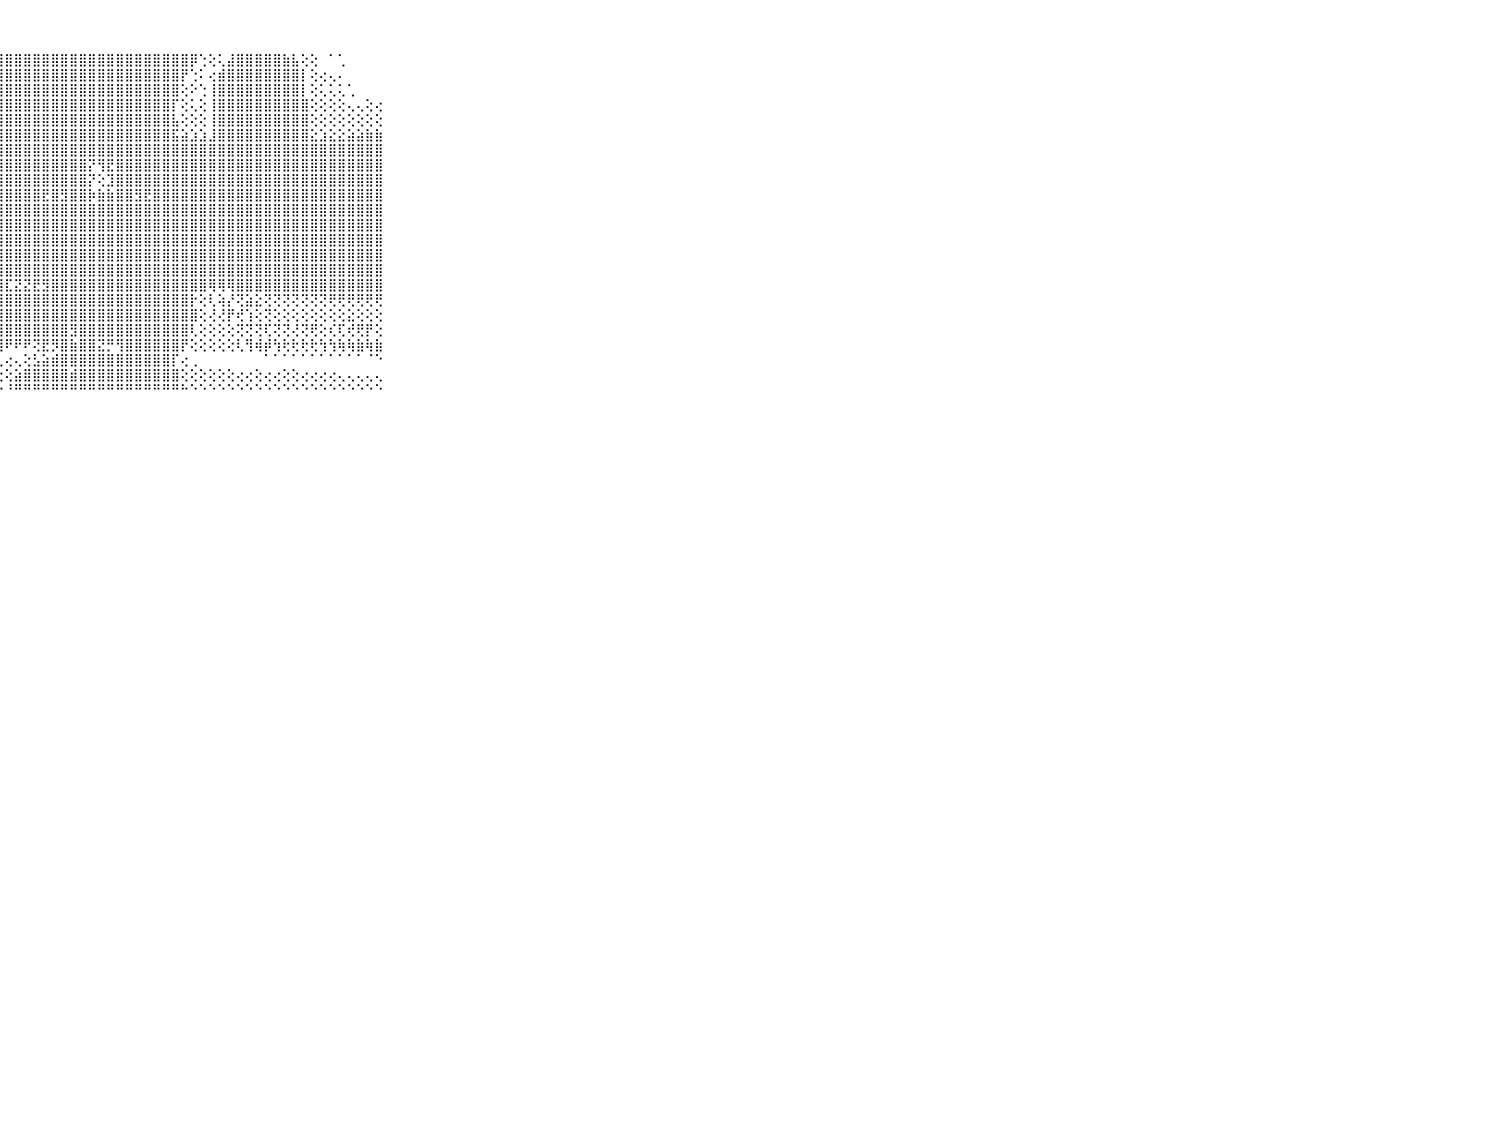

⠀⠀⠀⠀⠀⠀⠀⠀⠀⠀⠀⠀⢕⢔⣕⢹⣿⣿⣿⣿⣿⣿⣿⣿⣿⣿⣿⣿⣿⣿⣿⣿⣿⣿⣿⣿⣿⣿⣿⣿⣿⣿⣿⣿⣿⣿⣿⣿⡿⢑⢕⢅⣼⣿⣿⣿⣿⣿⣷⣧⢕⢕⠀⠁⢁⠀⠀⠀⠀⠀⠀⠀⠀⠀⠀⠀⠀⠀⠀⠀⠀
⠀⠀⠀⠀⠀⠀⠀⠀⠀⠀⠀⠀⢕⣼⣿⣕⢹⣿⣿⣿⣿⣿⣿⣿⣿⣿⣿⣿⣿⣿⣿⣿⣿⣿⣿⣿⣿⣿⣿⣿⣿⣿⣿⣿⣿⣿⣿⡟⢑⠅⢔⣾⣿⣿⣿⣿⣿⣿⣿⣿⡇⢕⢔⢄⠄⠀⠀⠀⠀⠀⠀⠀⠀⠀⠀⠀⠀⠀⠀⠀⠀
⠀⠀⠀⠀⠀⠀⠀⠀⠀⠀⠀⢀⢱⣿⣿⣿⣧⣻⣿⣿⣿⣿⣿⣿⣿⣿⣿⣿⣿⣿⣿⣿⣿⣿⣿⣿⣿⣿⣿⣿⣿⣿⣿⣿⣿⣿⣿⢕⠕⢑⢸⣿⣿⣿⣿⣿⣿⣿⣿⣿⡇⢕⢅⢅⢅⢁⠀⠀⠀⠀⠀⠀⠀⠀⠀⠀⠀⠀⠀⠀⠀
⠀⠀⠀⠀⠀⠀⠀⠀⠀⠀⠀⢱⣿⣿⣿⣿⣿⣿⣿⣿⣿⣿⣿⣿⣿⣿⣿⣿⣿⣿⣿⣿⣿⣿⣿⣿⣿⣿⣿⣿⣿⣿⣿⣿⣿⣿⡏⢕⢅⢕⢸⣿⣿⣿⣿⣿⣿⣿⣿⣿⣿⢕⢕⢕⢕⢄⢄⢕⢔⠀⠀⠀⠀⠀⠀⠀⠀⠀⠀⠀⠀
⠀⠀⠀⠀⠀⠀⠀⠀⠀⠀⠀⢸⣿⣿⣿⣿⣿⣿⣿⣿⣿⣿⣿⣿⣿⣿⣿⣿⣿⣿⣿⣿⣿⣿⣿⣿⣿⣿⣿⣿⣿⣿⣿⣿⣿⣿⣧⢕⢕⢕⢸⣿⣿⣿⣿⣿⣿⣿⣿⣿⣿⢕⢕⢕⢕⢕⢕⢕⢕⠀⠀⠀⠀⠀⠀⠀⠀⠀⠀⠀⠀
⠀⠀⠀⠀⠀⠀⠀⠀⠀⠀⠀⢸⣿⣿⣿⣿⣿⣿⣿⣿⣿⣿⣿⣿⣿⣿⣿⣿⣿⣿⣿⣿⣿⣿⣿⣿⣿⣿⣿⣿⣿⣿⣿⣿⣿⣿⣯⣵⣱⣱⣸⣿⣿⣿⣿⣿⣿⣿⣿⣿⣿⣕⣱⣕⣕⣵⣵⣷⣷⠀⠀⠀⠀⠀⠀⠀⠀⠀⠀⠀⠀
⠀⠀⠀⠀⠀⠀⠀⠀⠀⠀⠀⢸⣿⣿⣿⣿⣿⣿⣿⣿⣿⣿⣿⣿⣿⣿⣿⣿⣿⣿⣿⣿⣿⣿⣿⣿⣿⣿⣿⣿⣿⣿⣿⣿⣿⣿⣿⣿⣿⣿⣿⣿⣿⣿⣿⣿⣿⣿⣿⣿⣿⣿⣿⣿⣿⣿⣿⣿⣿⠀⠀⠀⠀⠀⠀⠀⠀⠀⠀⠀⠀
⠀⠀⠀⠀⠀⠀⠀⠀⠀⠀⠀⢸⣿⣿⣿⣿⣿⣿⣿⣿⣿⣿⣿⣿⣿⣿⣿⣿⣿⣿⣿⣿⣿⣿⣿⣿⣿⡝⢻⣟⣿⣿⣿⣿⣿⣿⣿⣿⣿⣿⣿⣿⣿⣿⣿⣿⣿⣿⣿⣿⣿⣿⣿⣿⣿⣿⣿⣿⣿⠀⠀⠀⠀⠀⠀⠀⠀⠀⠀⠀⠀
⠀⠀⠀⠀⠀⠀⠀⠀⠀⠀⠀⢸⣿⣿⣿⣿⣿⣿⣿⣿⣿⣿⣿⣿⣿⣿⣿⣿⣿⣿⣿⣿⣿⣿⣿⣿⣿⡝⢕⣹⣿⣿⣿⣿⣿⣿⣿⣿⣿⣿⣿⣿⣿⣿⣿⣿⣿⣿⣿⣿⣿⣿⣿⣿⣿⣿⣿⣿⣿⠀⠀⠀⠀⠀⠀⠀⠀⠀⠀⠀⠀
⠀⠀⠀⠀⠀⠀⠀⠀⠀⠀⠀⢸⣿⣿⣿⣿⣿⣿⣿⣿⣿⣿⣿⣿⣿⣿⣿⣿⣿⣿⣿⣿⣟⣿⣻⣿⣿⡷⣷⣷⣿⣿⣻⣟⣿⣿⣿⣿⣿⣿⣿⣿⣿⣿⣿⣿⣿⣿⣿⣿⣿⣿⣿⣿⣿⣿⣿⣿⣿⠀⠀⠀⠀⠀⠀⠀⠀⠀⠀⠀⠀
⠀⠀⠀⠀⠀⠀⠀⠀⠀⠀⠀⢸⣿⣿⣿⣿⣿⣿⣿⣿⣿⣿⣿⣿⣿⣿⣿⣿⣿⣿⣿⣿⣿⣿⣿⣿⣿⣿⣿⣿⣿⣿⣿⣿⣿⣿⣿⣿⣿⣿⣿⣿⣿⣿⣿⣿⣿⣿⣿⣿⣿⣿⣿⣿⣿⣿⣿⣿⣿⠀⠀⠀⠀⠀⠀⠀⠀⠀⠀⠀⠀
⠀⠀⠀⠀⠀⠀⠀⠀⠀⠀⠀⢸⣿⣿⣿⣿⣿⣿⣿⣿⣿⣿⣿⣿⣿⣿⣿⣿⣿⣿⣿⣿⣿⣿⣿⣿⣿⣿⣿⣿⣿⣿⣿⣿⣿⣿⣿⣿⣿⣿⣿⣿⣿⣿⣿⣿⣿⣿⣿⣿⣿⣿⣿⣿⣿⣿⣿⣿⣿⠀⠀⠀⠀⠀⠀⠀⠀⠀⠀⠀⠀
⠀⠀⠀⠀⠀⠀⠀⠀⠀⠀⠀⢸⣿⣿⣿⣿⣿⣿⣿⣿⣿⣿⣿⣿⣿⣿⣿⣿⣿⣿⣿⣿⣿⣿⣿⣿⣿⣿⣿⣿⣿⣿⣿⣿⣿⣿⣿⣿⣿⣿⣿⣿⣿⣿⣿⣿⣿⣿⣿⣿⣿⣿⣿⣿⣿⣿⣿⣿⣿⠀⠀⠀⠀⠀⠀⠀⠀⠀⠀⠀⠀
⠀⠀⠀⠀⠀⠀⠀⠀⠀⠀⠀⢸⣿⣿⣿⣿⣿⣿⣿⣿⣿⣿⣿⣿⣿⣿⣿⣿⣿⣿⣿⣿⣿⣿⣿⣿⣿⣿⣿⣿⣿⣿⣿⣿⣿⣿⣿⣿⣿⣿⣿⣿⣿⣿⣿⣿⣿⣿⣿⣿⣿⣿⣿⣿⣿⣿⣿⣿⣿⠀⠀⠀⠀⠀⠀⠀⠀⠀⠀⠀⠀
⠀⠀⠀⠀⠀⠀⠀⠀⠀⠀⠀⢸⣿⣿⣿⣿⣿⣿⣿⣿⣿⣿⣿⣿⣿⣿⣿⣿⣿⣿⣿⣿⣿⣿⣿⣿⣿⣿⣿⣿⣿⣿⣿⣿⣿⣿⣿⣿⣿⣿⣿⣿⣿⣿⣿⣿⣿⣿⣿⣿⣿⣿⣿⣿⣿⣿⣿⣿⣿⠀⠀⠀⠀⠀⠀⠀⠀⠀⠀⠀⠀
⠀⠀⠀⠀⠀⠀⠀⠀⠀⠀⠀⢸⣿⣿⣿⣿⣿⣿⣿⣿⣿⣿⣿⣿⣿⣿⣿⣿⣏⣝⣝⣟⣻⣿⣿⣿⣿⣿⣿⣿⣿⣿⣿⣿⣿⣿⣿⣿⣿⣿⢿⢿⢿⣿⣿⣿⣿⣿⣿⣿⣿⣿⣿⣿⣿⣿⣿⣿⣿⠀⠀⠀⠀⠀⠀⠀⠀⠀⠀⠀⠀
⠀⠀⠀⠀⠀⠀⠀⠀⠀⠀⠀⠈⢝⢝⢟⢟⢟⢻⢿⣿⣿⣿⣿⣿⣿⣿⣿⣿⣿⣿⣿⣿⣿⣿⣿⣿⣿⣿⣿⣿⣿⣿⣿⣿⣿⣿⣿⣿⡗⢕⢇⢵⡜⢝⣵⣕⢝⢝⢝⢝⢝⢝⢝⢟⢟⢟⢟⢟⢟⠀⠀⠀⠀⠀⠀⠀⠀⠀⠀⠀⠀
⠀⠀⠀⠀⠀⠀⠀⠀⠀⠀⠀⢄⣕⡕⢕⢕⢕⢕⢕⢹⣿⣿⣿⣿⣿⣿⣿⣿⣿⣿⣿⣿⣿⣿⣿⣿⣿⣿⣿⣿⣿⣿⣿⣿⣿⣿⣿⣿⣿⢕⢜⢜⡟⢞⢱⢕⢝⢕⢕⢕⢕⢕⢕⢕⢕⣕⢕⢕⢕⠀⠀⠀⠀⠀⠀⠀⠀⠀⠀⠀⠀
⠀⠀⠀⠀⠀⠀⠀⠀⠀⠀⠀⢨⣼⣏⣱⡇⢔⢄⣀⣜⣿⣿⣿⣿⣿⣿⣿⣿⣿⣿⣿⣿⣿⣿⣿⣻⣿⣿⣿⣿⣿⣿⣿⣿⣿⣿⣿⣿⢇⢕⢕⢕⢕⢝⢝⢝⢏⢝⢝⢜⢝⢟⢕⢎⢏⢞⢟⡟⢕⠀⠀⠀⠀⠀⠀⠀⠀⠀⠀⠀⠀
⠀⠀⠀⠀⠀⠀⠀⠀⠀⠀⠀⠸⠿⠿⠿⠿⢿⠿⠿⢿⢿⢟⢟⠟⢻⢞⢿⢿⠟⠟⠟⢝⣟⡻⣿⣷⣿⣿⣝⡛⢻⣿⣿⣿⣿⣿⣿⡟⢕⢕⢕⢕⢕⢇⢻⢾⡾⢳⢗⢗⢗⢗⢳⢳⢷⢷⣷⢷⣷⠀⠀⠀⠀⠀⠀⠀⠀⠀⠀⠀⠀
⠀⠀⠀⠀⠀⠀⠀⠀⠀⠀⠀⠀⢔⢔⢔⢔⢔⢕⢔⢔⢄⢔⢔⢔⢄⢄⢄⢄⢔⢄⢕⣣⣵⣾⣿⣿⣿⣿⣿⣿⣿⣿⣿⣿⣿⣿⡏⢔⢀⠀⠀⠀⠀⠀⠀⠀⠁⠁⠁⠁⠁⠁⠁⠁⠁⠁⠁⠈⠑⠀⠀⠀⠀⠀⠀⠀⠀⠀⠀⠀⠀
⠀⠀⠀⠀⠀⠀⠀⠀⠀⠀⠀⠀⢕⢕⢕⢕⣕⡕⢕⢕⢕⢕⢕⢕⢕⢕⢕⢕⢕⣵⣿⣿⣿⣿⣿⣾⣿⣿⣿⣿⣿⣿⣿⣿⣿⣿⣿⢕⢕⢕⢕⢕⢕⢔⢔⢕⢔⢔⢕⢕⢔⢔⢔⢔⢄⢄⢄⢄⢄⠀⠀⠀⠀⠀⠀⠀⠀⠀⠀⠀⠀
⠀⠀⠀⠀⠀⠀⠀⠀⠀⠀⠀⠀⠑⠑⠑⠘⠛⠃⠑⠑⠑⠑⠑⠓⠓⠃⠑⠑⠘⠛⠛⠛⠛⠛⠛⠛⠛⠛⠛⠛⠛⠛⠛⠛⠛⠛⠛⠓⠑⠑⠑⠑⠑⠑⠑⠑⠑⠑⠑⠑⠑⠑⠑⠑⠑⠑⠑⠑⠑⠀⠀⠀⠀⠀⠀⠀⠀⠀⠀⠀⠀